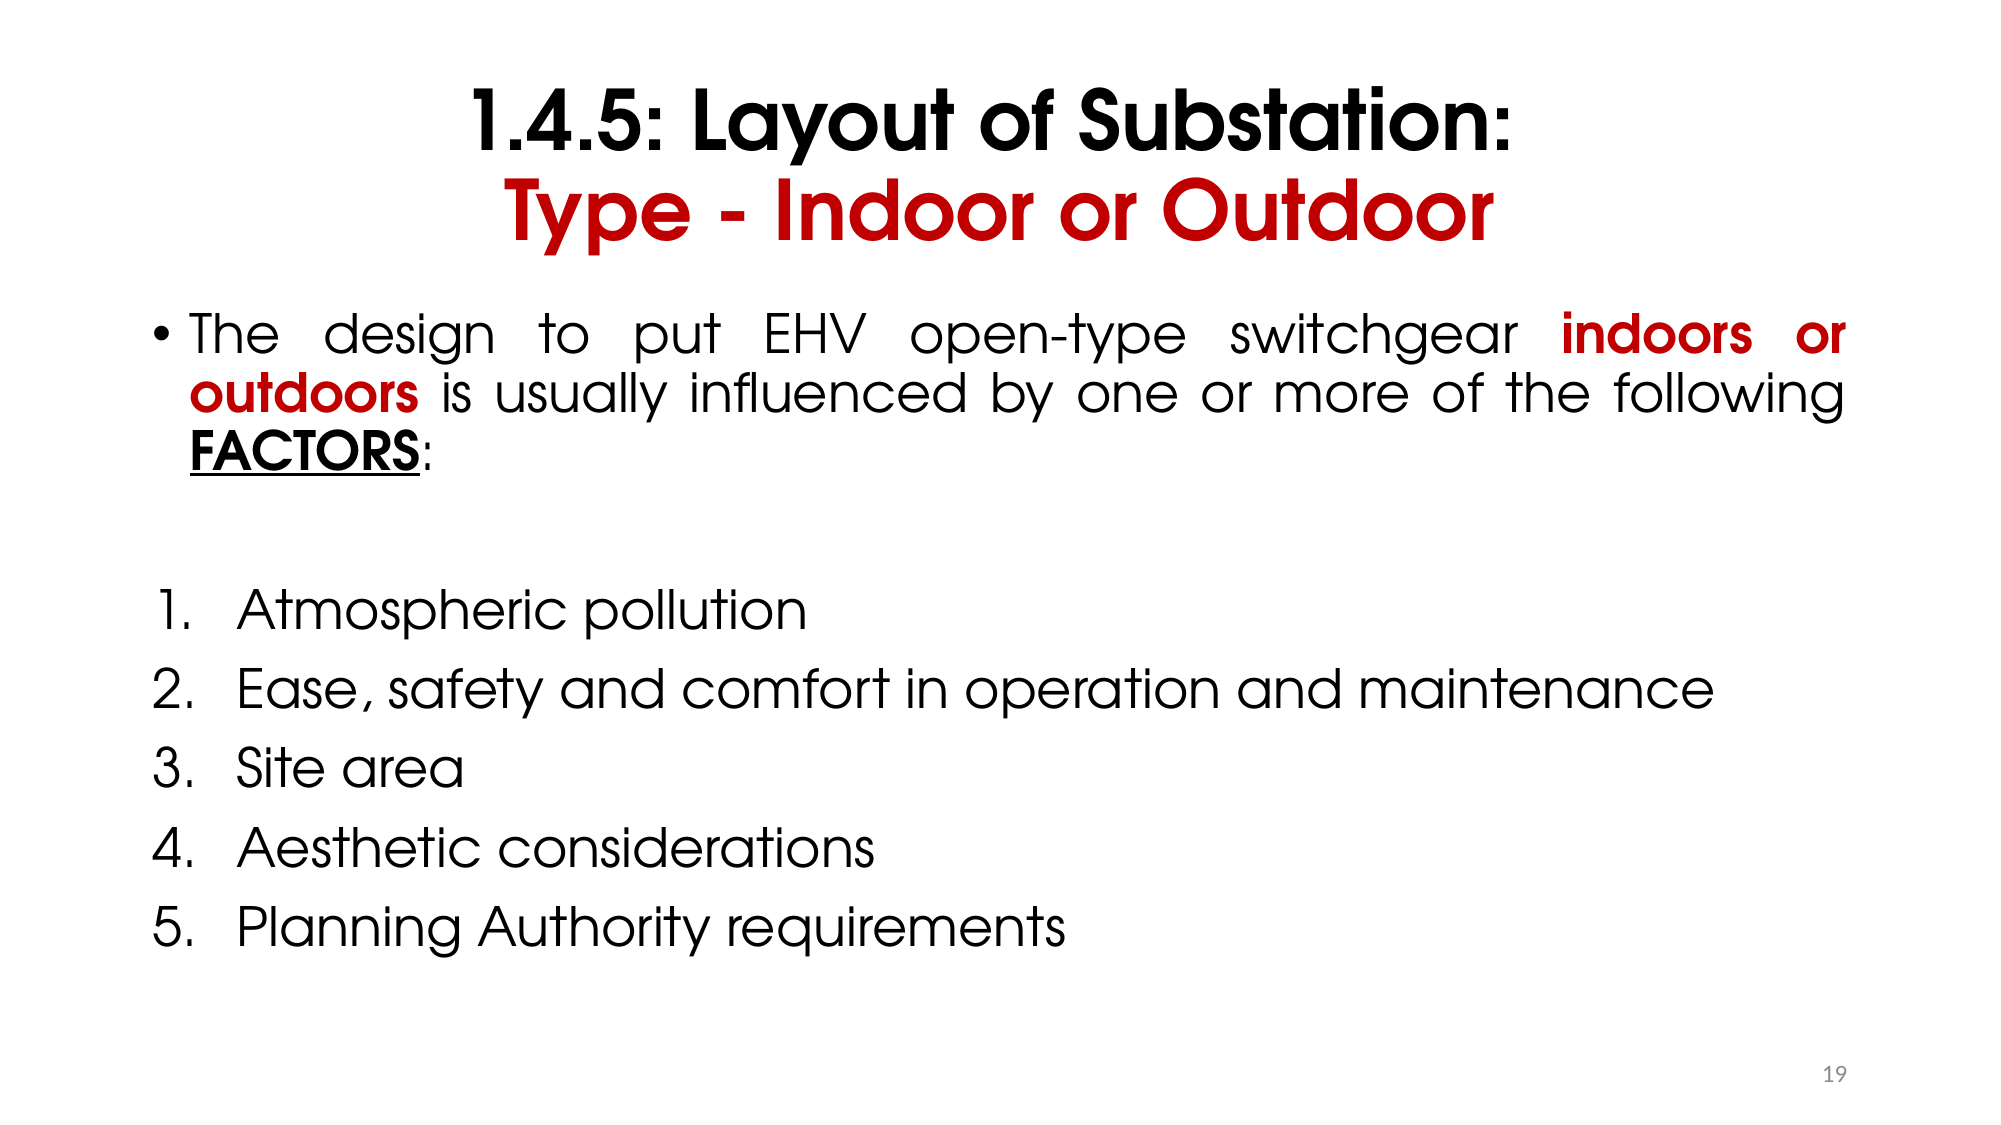

# 1.4.5: Layout of Substation: Type - Indoor or Outdoor
The design to put EHV open-type switchgear indoors or outdoors is usually influenced by one or more of the following FACTORS:

Atmospheric pollution
Ease, safety and comfort in operation and maintenance
Site area
Aesthetic considerations
Planning Authority requirements

19